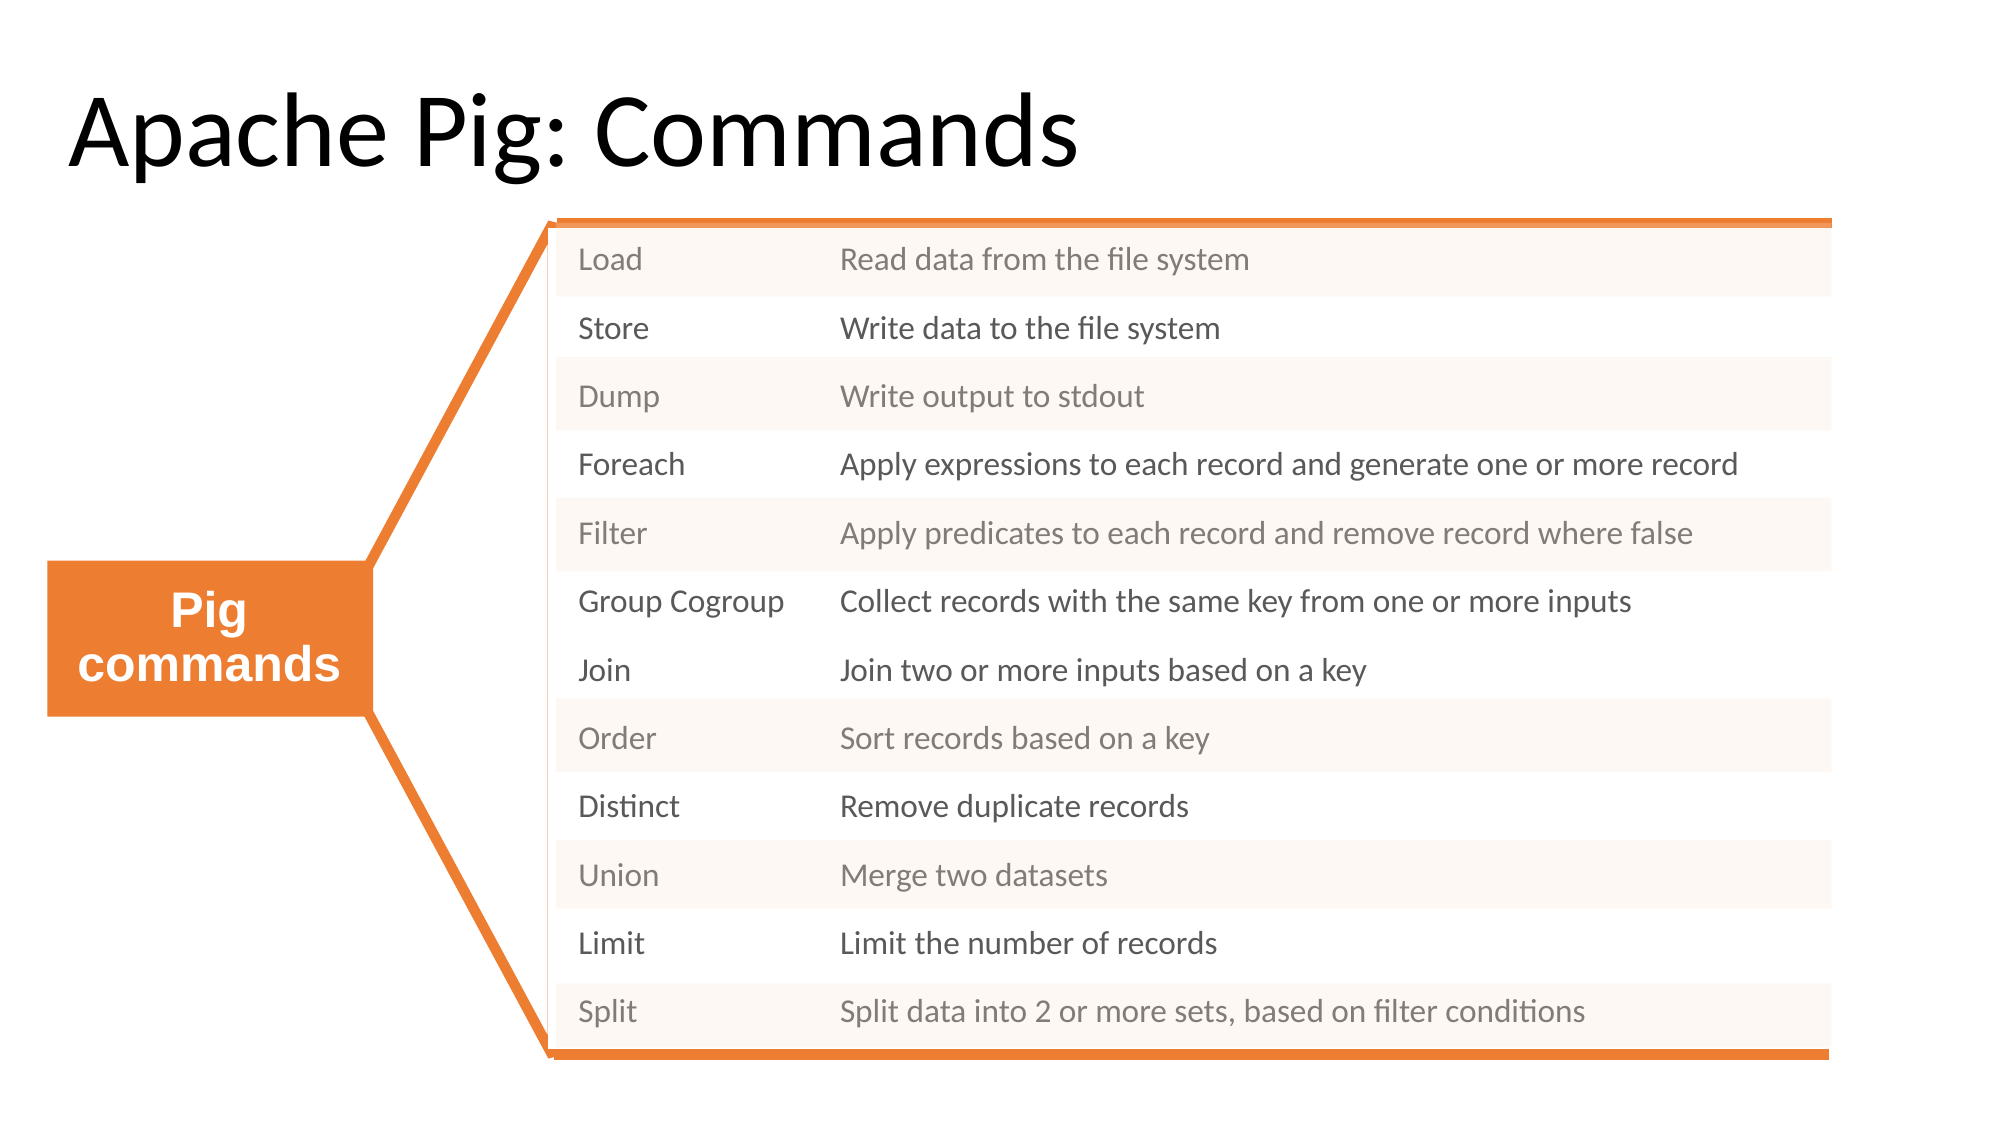

Apache Pig: Commands

| Load | Read data from the file system |
| --- | --- |
| Store | Write data to the file system |
| Dump | Write output to stdout |
| Foreach | Apply expressions to each record and generate one or more record |
| Filter | Apply predicates to each record and remove record where false |
| Group Cogroup | Collect records with the same key from one or more inputs |
| Join | Join two or more inputs based on a key |
| Order | Sort records based on a key |
| Distinct | Remove duplicate records |
| Union | Merge two datasets |
| Limit | Limit the number of records |
| Split | Split data into 2 or more sets, based on filter conditions |

Pig commands